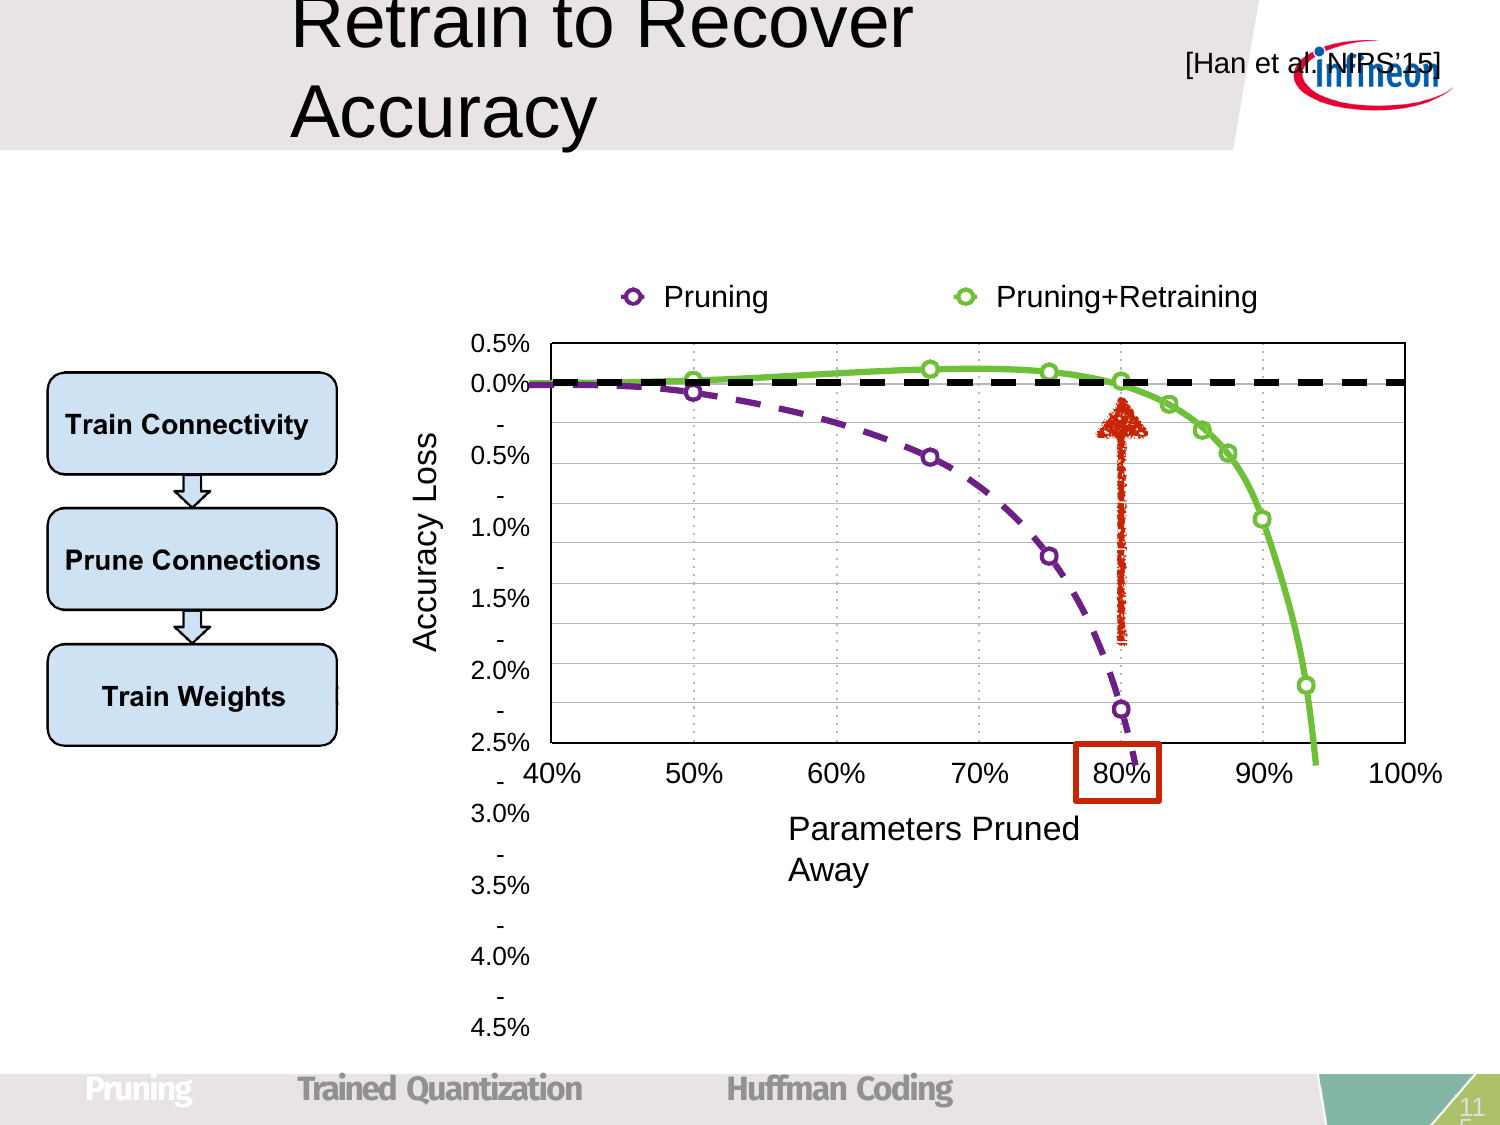

# Retrain to Recover Accuracy
[Han et al. NIPS’15]
Pruning
Pruning+Retraining

0.5%
0.0%
-0.5%
-1.0%
-1.5%
-2.0%
-2.5%
-3.0%
-3.5%
-4.0%
-4.5%

Accuracy Loss

40%
50%
60%	70%	80%
90%
100%
Parameters Pruned Away
Pruning
Trained Quantization
Huffman Coding
115